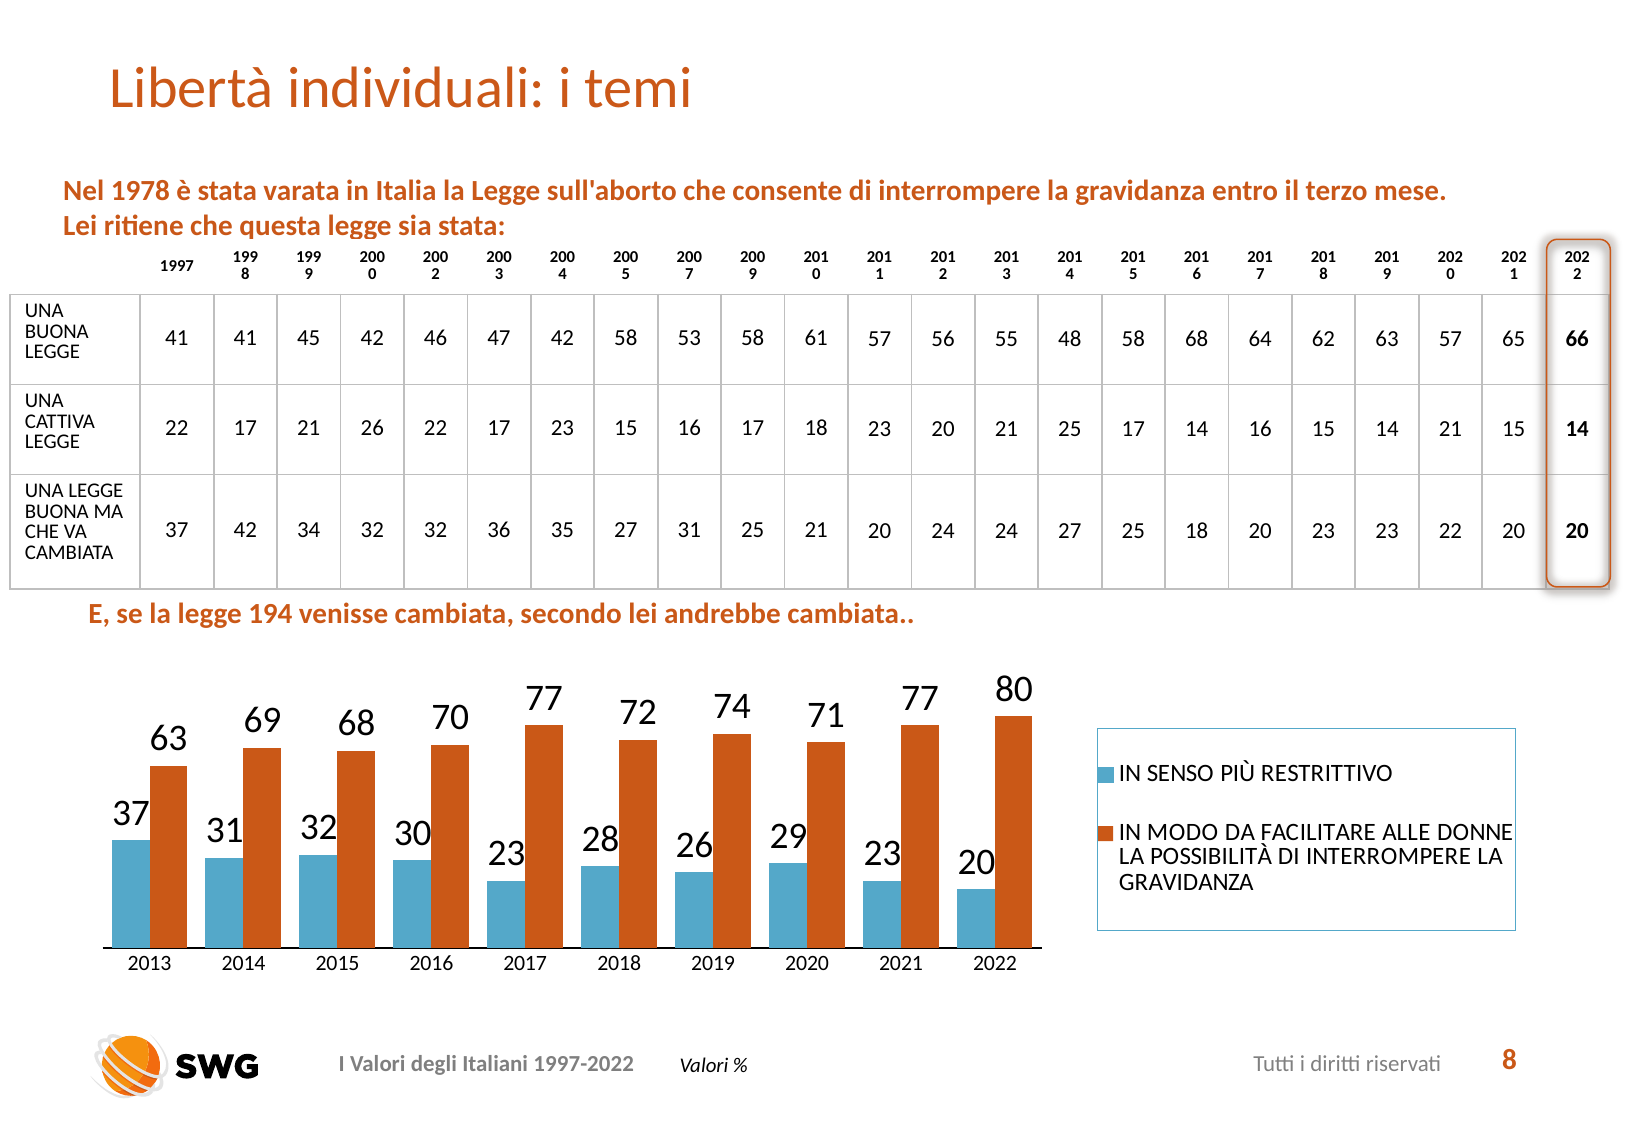

# Libertà individuali: i temi
Nel 1978 è stata varata in Italia la Legge sull'aborto che consente di interrompere la gravidanza entro il terzo mese.  Lei ritiene che questa legge sia stata:
|  | 1997 | 1998 | 1999 | 2000 | 2002 | 2003 | 2004 | 2005 | 2007 | 2009 | 2010 | 2011 | 2012 | 2013 | 2014 | 2015 | 2016 | 2017 | 2018 | 2019 | 2020 | 2021 | 2022 |
| --- | --- | --- | --- | --- | --- | --- | --- | --- | --- | --- | --- | --- | --- | --- | --- | --- | --- | --- | --- | --- | --- | --- | --- |
| UNA BUONA LEGGE | 41 | 41 | 45 | 42 | 46 | 47 | 42 | 58 | 53 | 58 | 61 | 57 | 56 | 55 | 48 | 58 | 68 | 64 | 62 | 63 | 57 | 65 | 66 |
| UNA CATTIVA LEGGE | 22 | 17 | 21 | 26 | 22 | 17 | 23 | 15 | 16 | 17 | 18 | 23 | 20 | 21 | 25 | 17 | 14 | 16 | 15 | 14 | 21 | 15 | 14 |
| UNA LEGGE BUONA MA CHE VA CAMBIATA | 37 | 42 | 34 | 32 | 32 | 36 | 35 | 27 | 31 | 25 | 21 | 20 | 24 | 24 | 27 | 25 | 18 | 20 | 23 | 23 | 22 | 20 | 20 |

E, se la legge 194 venisse cambiata, secondo lei andrebbe cambiata..

### Chart

| Category | IN SENSO PIÙ RESTRITTIVO | IN MODO DA FACILITARE ALLE DONNE LA POSSIBILITÀ DI INTERROMPERE LA GRAVIDANZA |
|---|---|---|
| 2013 | 37.0 | 63.0 |
| 2014 | 31.0 | 69.0 |
| 2015 | 32.0 | 68.0 |
| 2016 | 30.0 | 70.0 |
| 2017 | 23.0 | 77.0 |
| 2018 | 28.0 | 72.0 |
| 2019 | 26.0 | 74.0 |
| 2020 | 29.0 | 71.0 |
| 2021 | 23.0 | 77.0 |
| 2022 | 20.0 | 80.0 |
8
Valori %